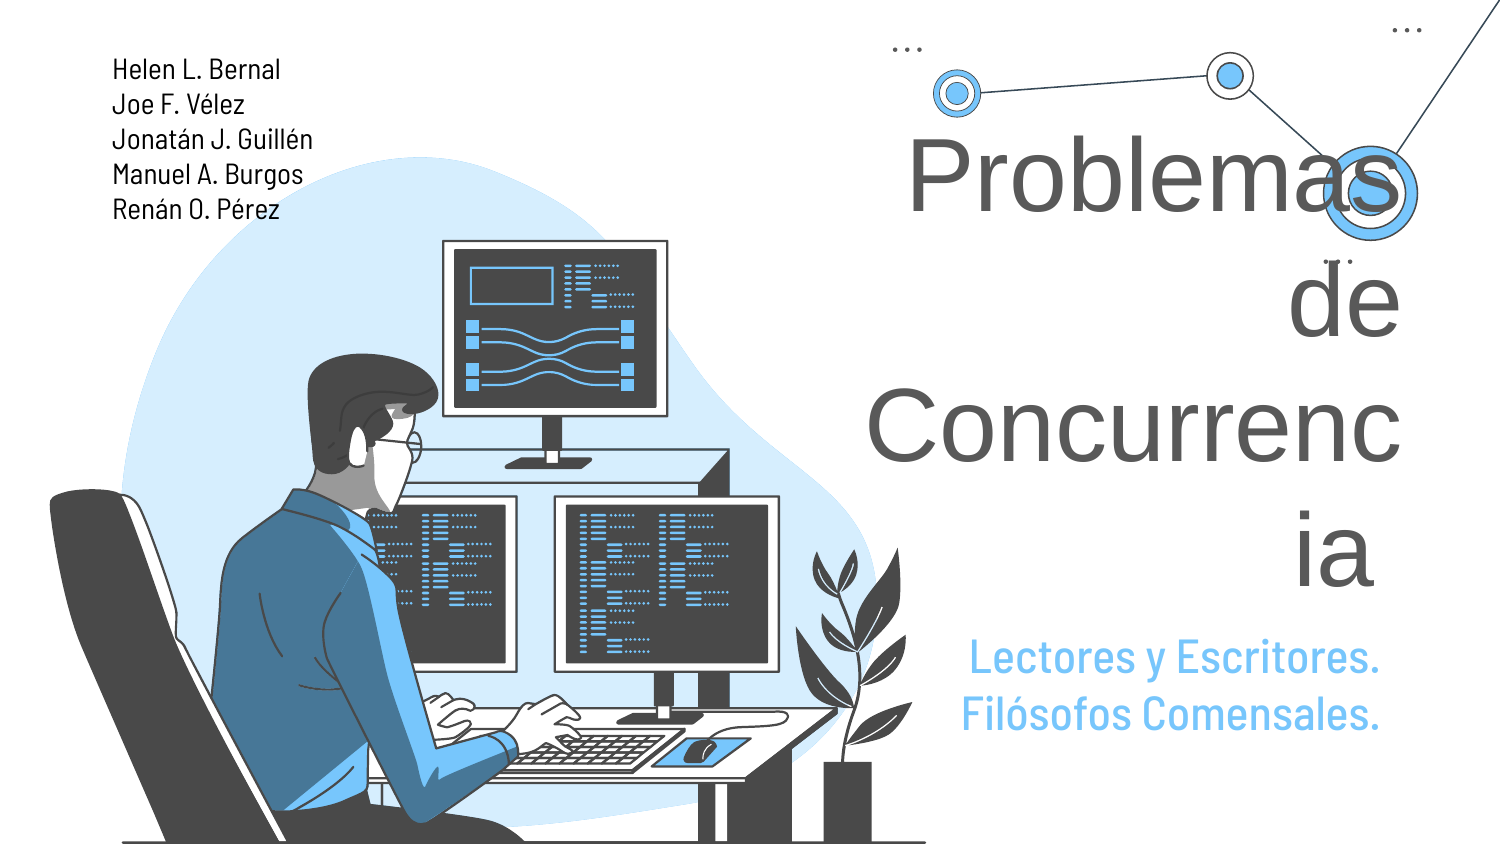

Helen L. Bernal
Joe F. Vélez
Jonatán J. Guillén
Manuel A. Burgos
Renán O. Pérez

# Problemas de Concurrencia
Lectores y Escritores.
Filósofos Comensales.